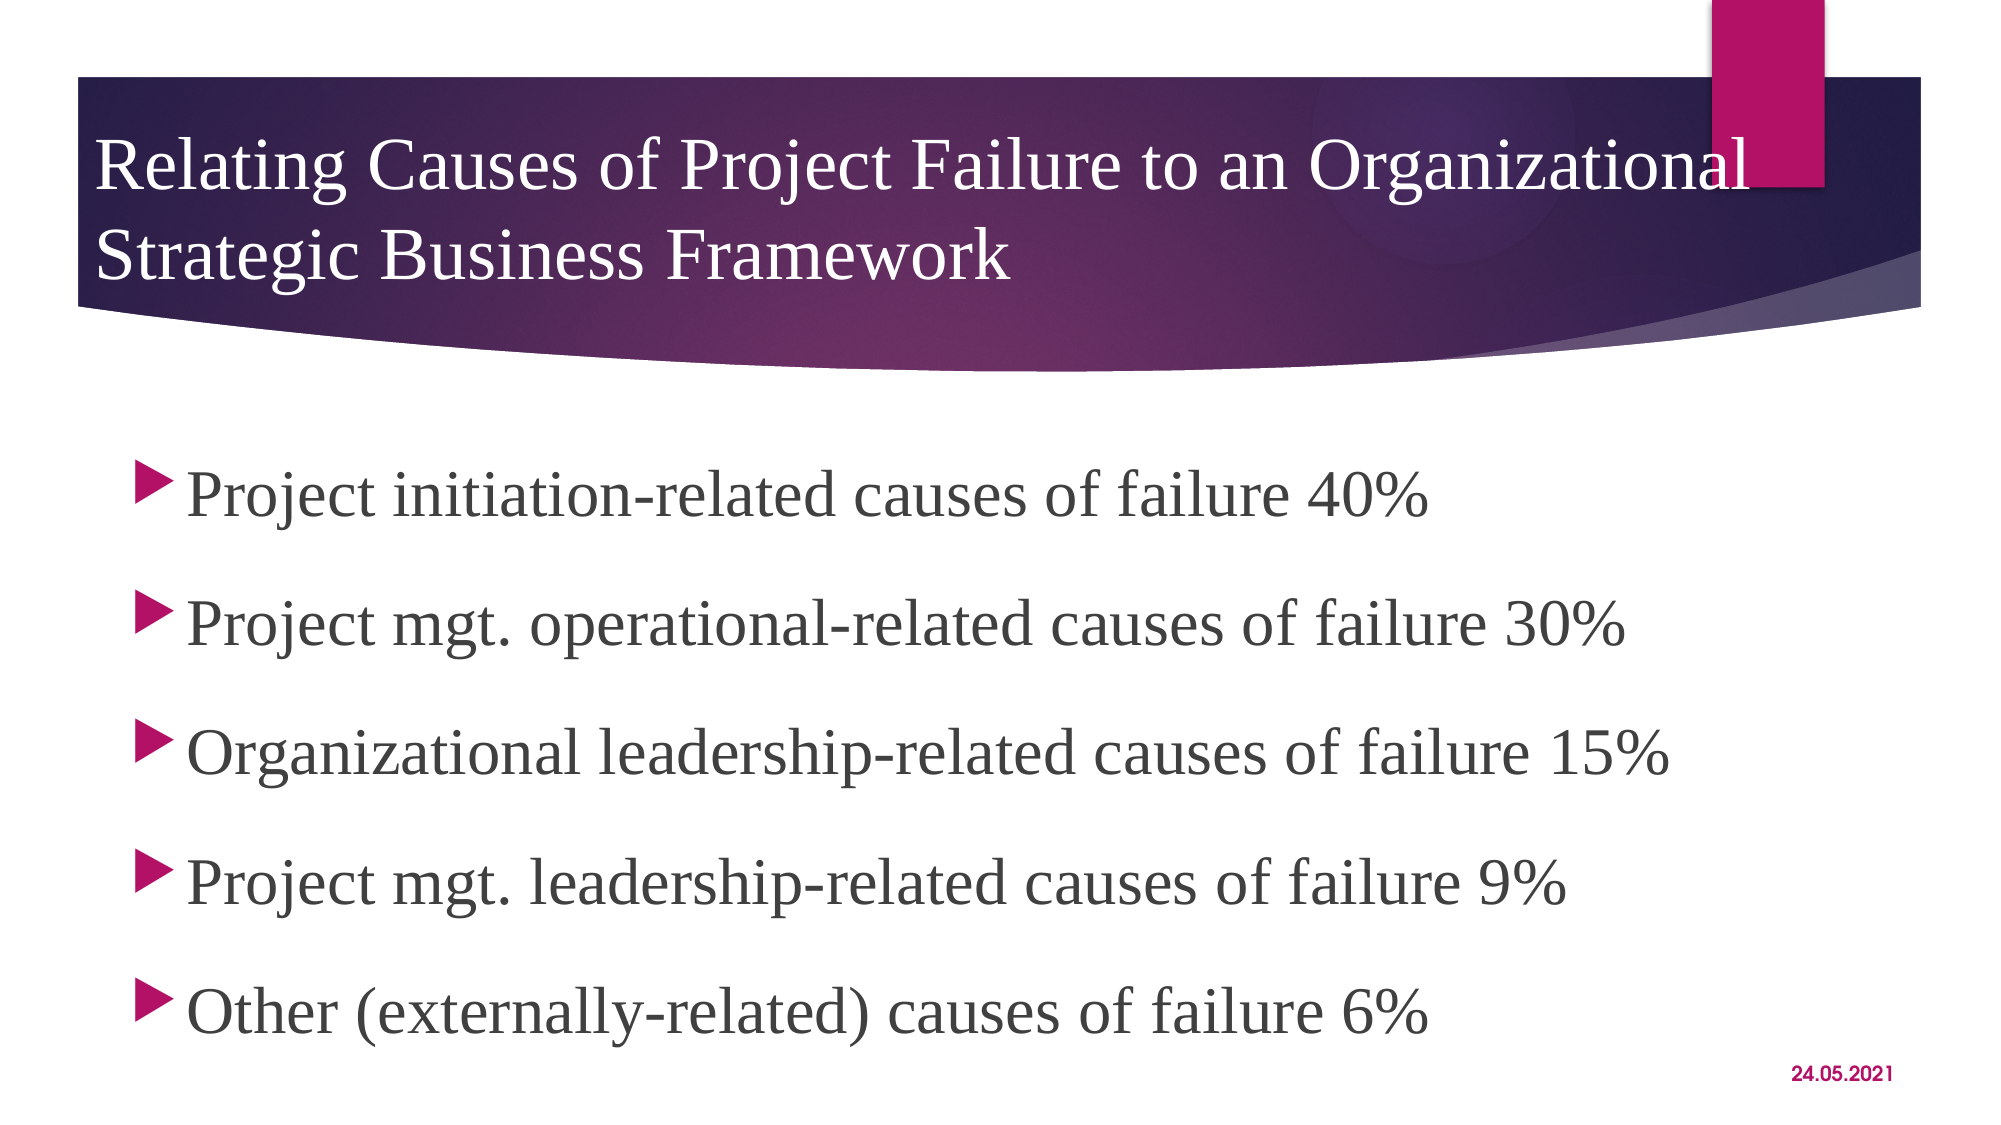

# Relating Causes of Project Failure to an Organizational Strategic Business Framework
Project initiation-related causes of failure 40%
Project mgt. operational-related causes of failure 30%
Organizational leadership-related causes of failure 15%
Project mgt. leadership-related causes of failure 9%
Other (externally-related) causes of failure 6%

24.05.2021